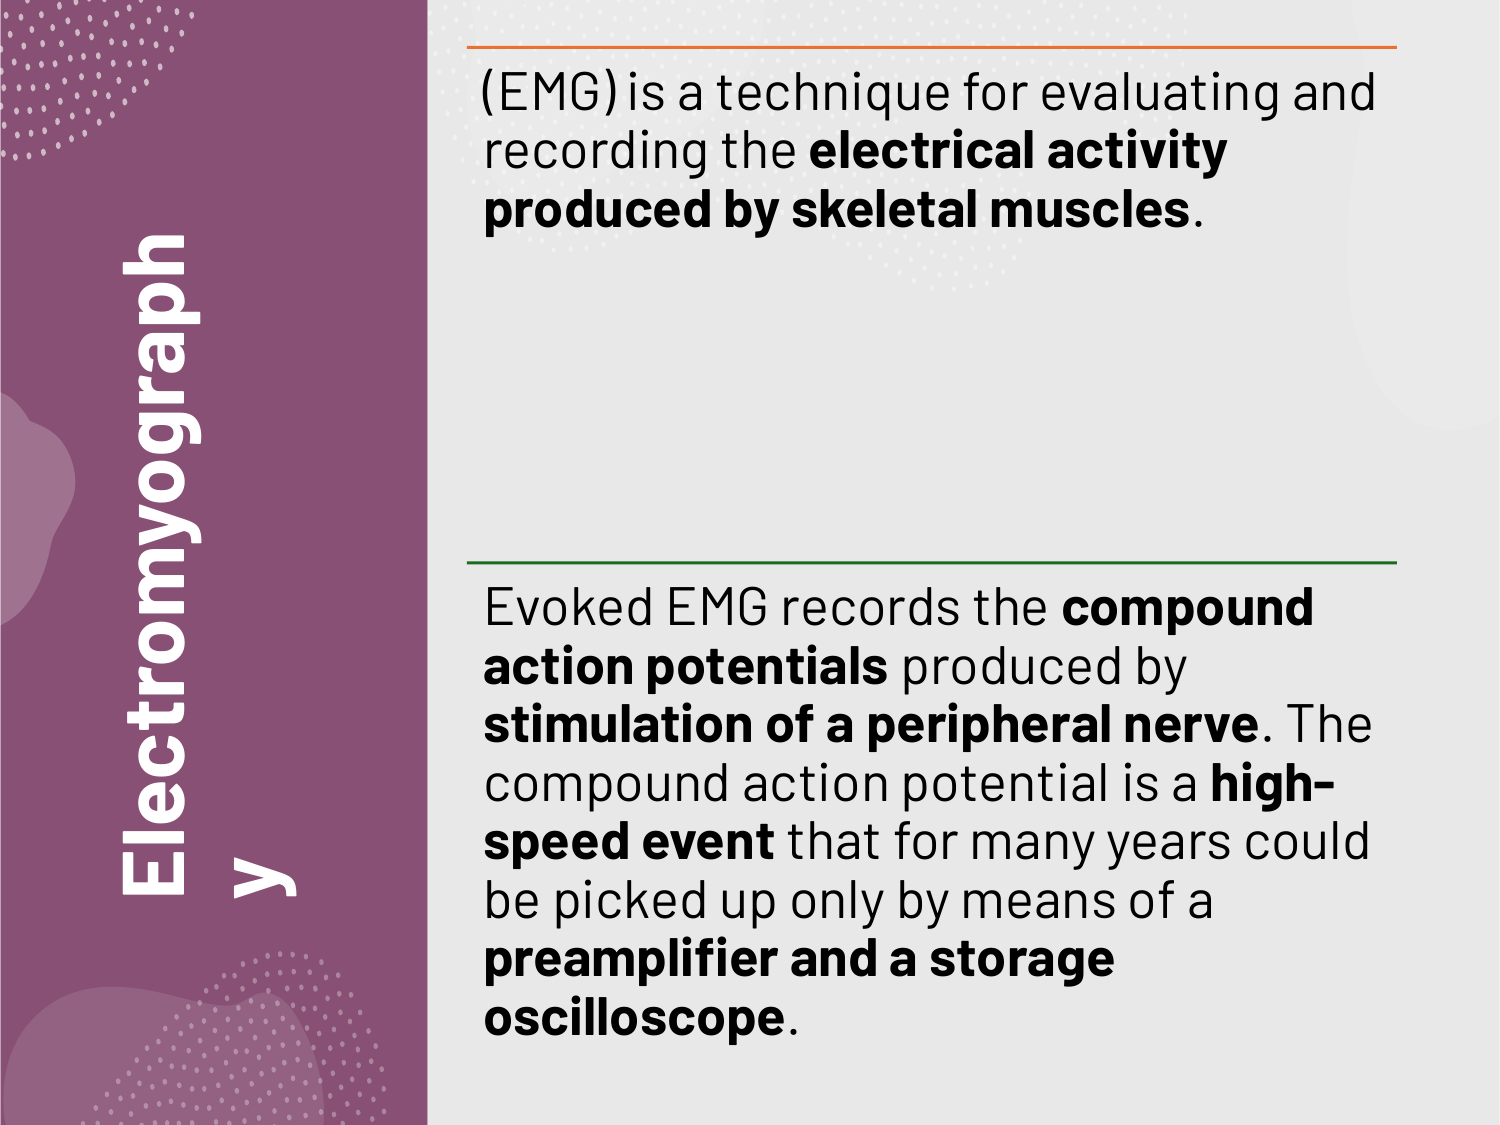

(EMG) is a technique for evaluating and recording the electrical activity produced by skeletal muscles.
Evoked EMG records the compound action potentials produced by stimulation of a peripheral nerve. The compound action potential is a high-speed event that for many years could be picked up only by means of a preamplifier and a storage oscilloscope.
# Electromyography